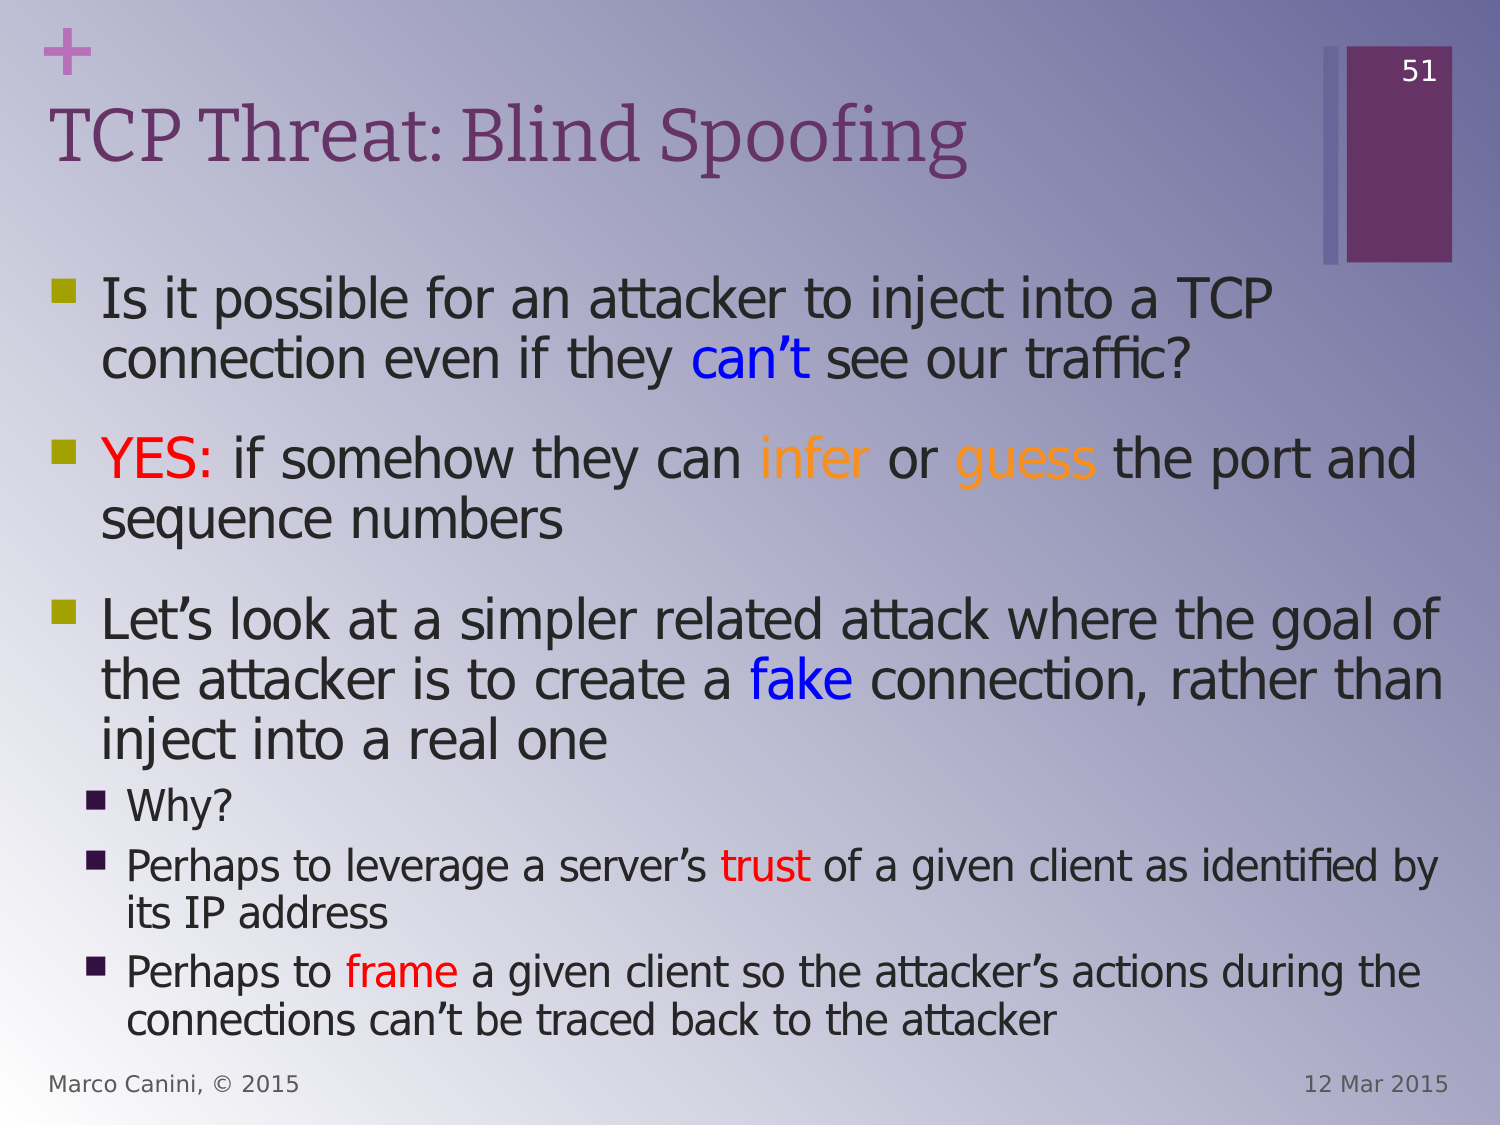

51
# TCP Threat: Blind Spoofing
Is it possible for an attacker to inject into a TCP connection even if they can’t see our traffic?
YES: if somehow they can infer or guess the port and sequence numbers
Let’s look at a simpler related attack where the goal of the attacker is to create a fake connection, rather than inject into a real one
Why?
Perhaps to leverage a server’s trust of a given client as identified by its IP address
Perhaps to frame a given client so the attacker’s actions during the connections can’t be traced back to the attacker
Marco Canini, © 2015
12 Mar 2015